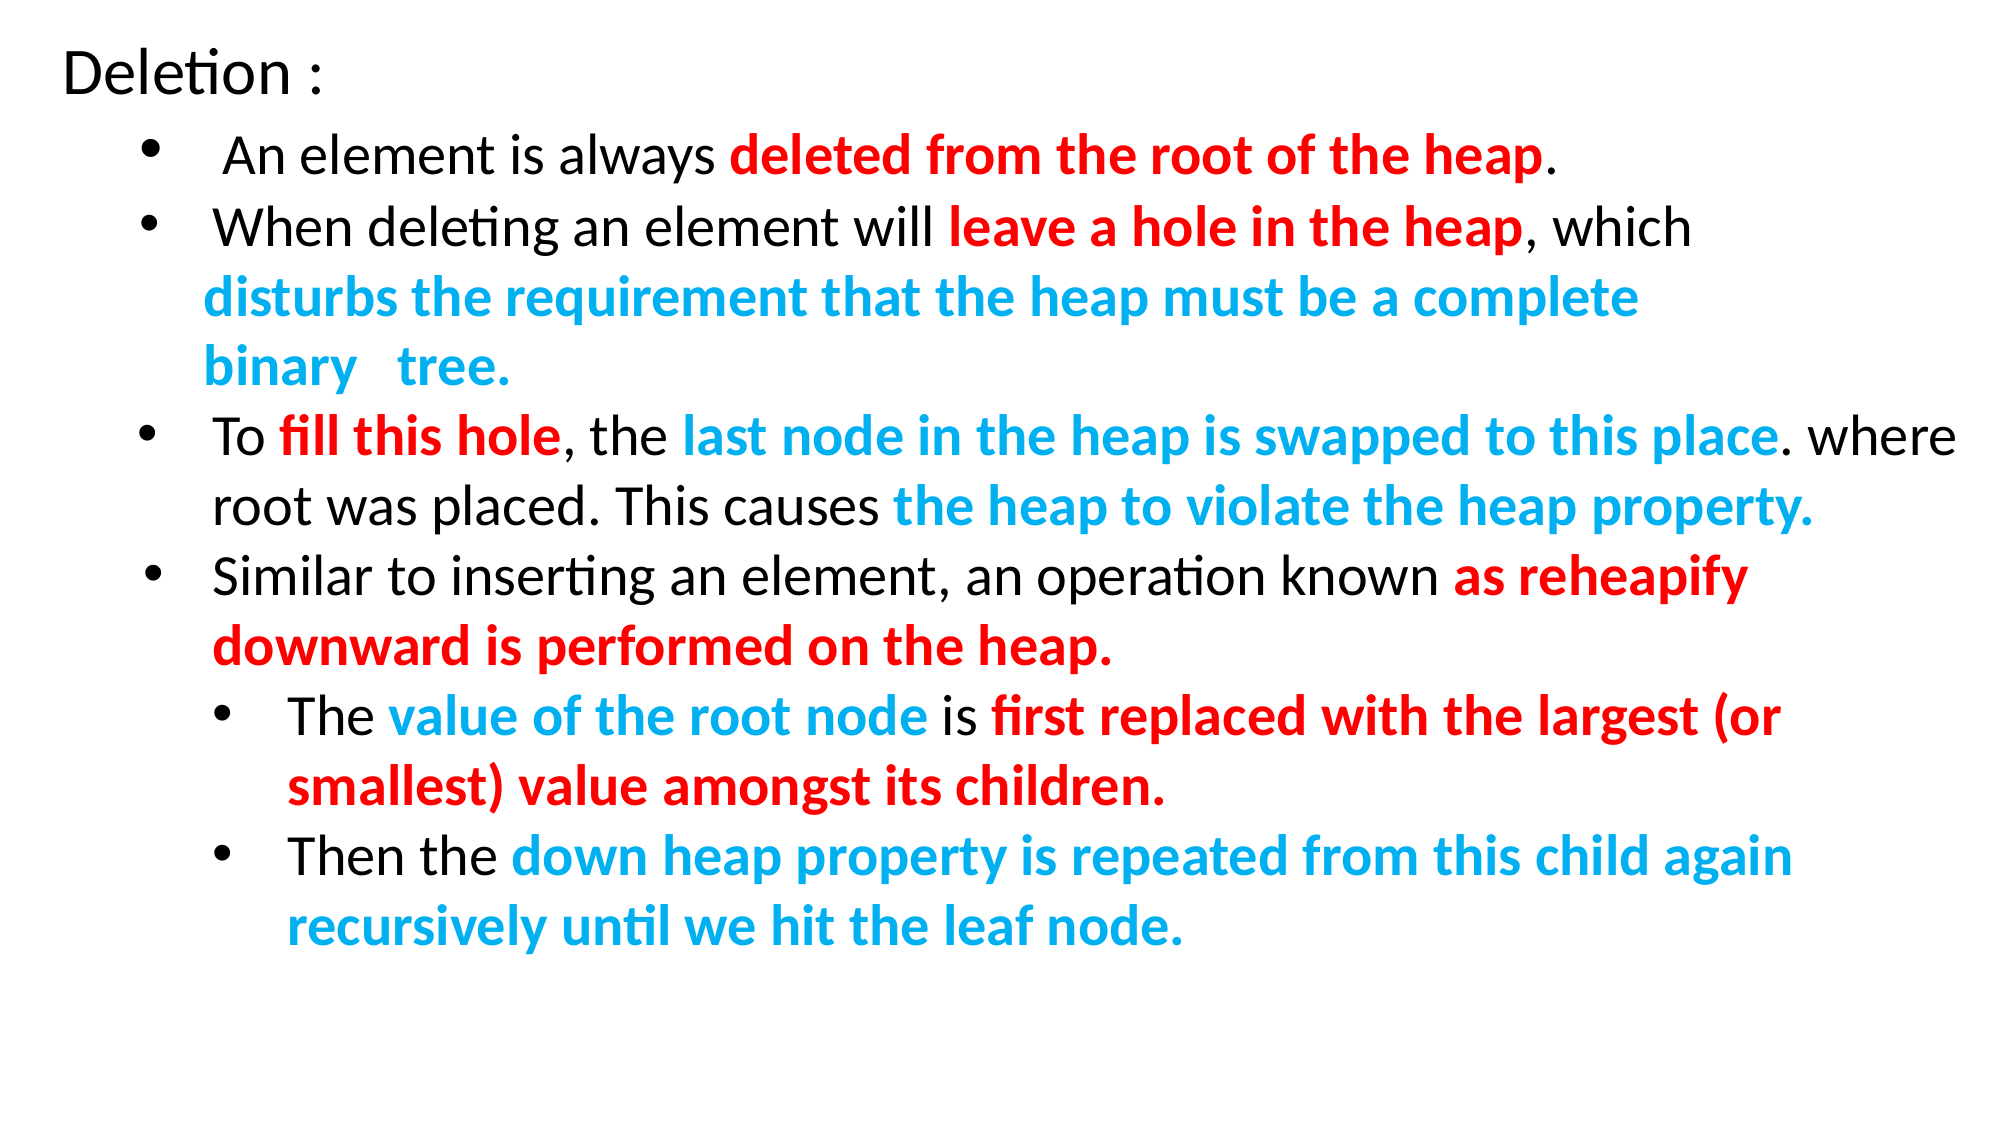

Deletion :
    An element is always deleted from the root of the heap.
    When deleting an element will leave a hole in the heap, which
     disturbs the requirement that the heap must be a complete
     binary   tree.
To fill this hole, the last node in the heap is swapped to this place. where root was placed. This causes the heap to violate the heap property.
Similar to inserting an element, an operation known as reheapify downward is performed on the heap.
The value of the root node is first replaced with the largest (or smallest) value amongst its children.
Then the down heap property is repeated from this child again recursively until we hit the leaf node.